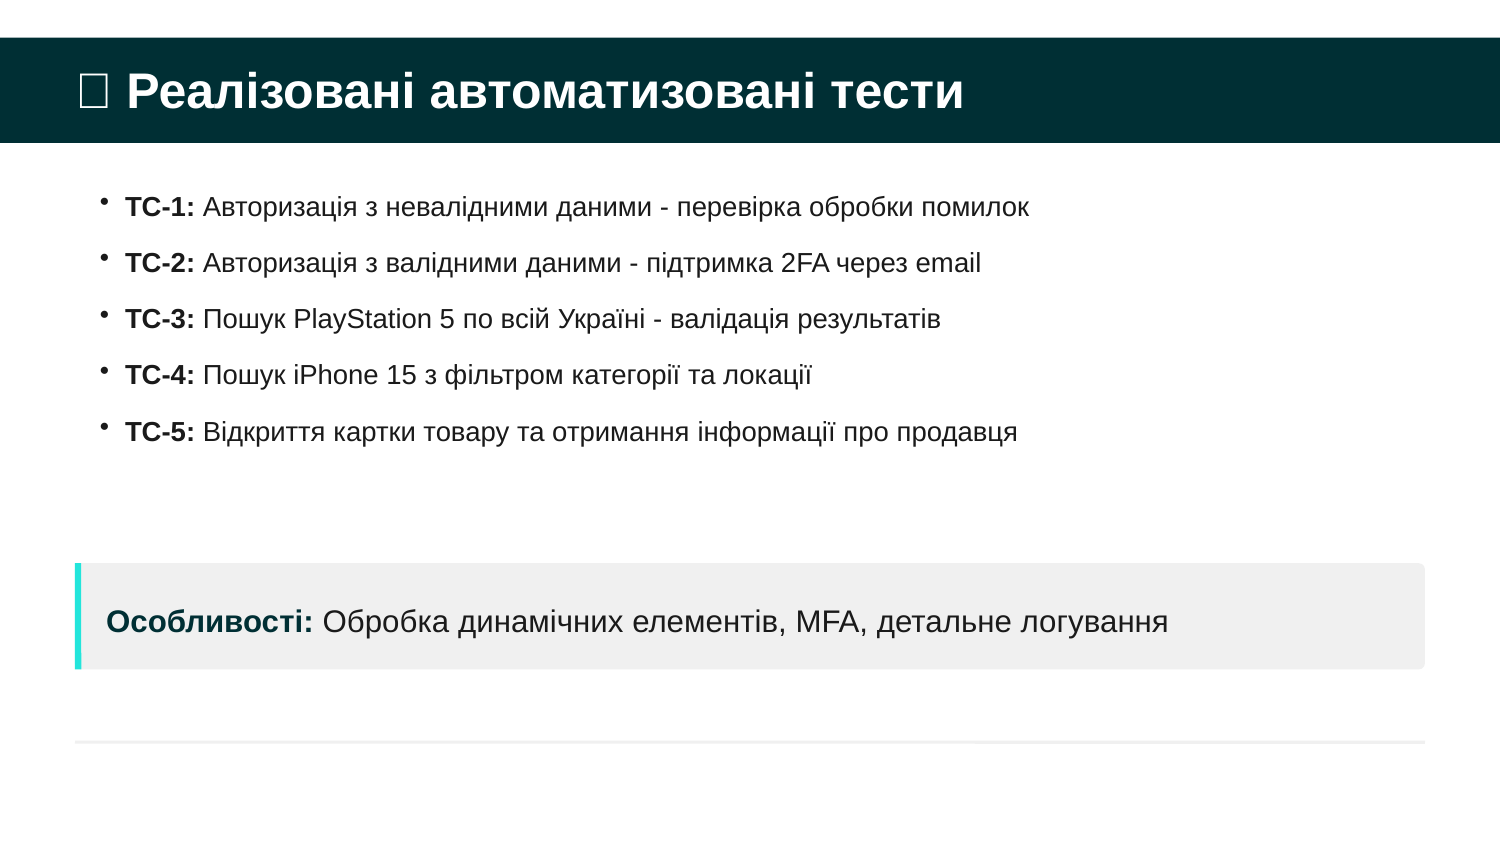

🧪 Реалізовані автоматизовані тести
TC-1: Авторизація з невалідними даними - перевірка обробки помилок
TC-2: Авторизація з валідними даними - підтримка 2FA через email
TC-3: Пошук PlayStation 5 по всій Україні - валідація результатів
TC-4: Пошук iPhone 15 з фільтром категорії та локації
TC-5: Відкриття картки товару та отримання інформації про продавця

Особливості: Обробка динамічних елементів, MFA, детальне логування